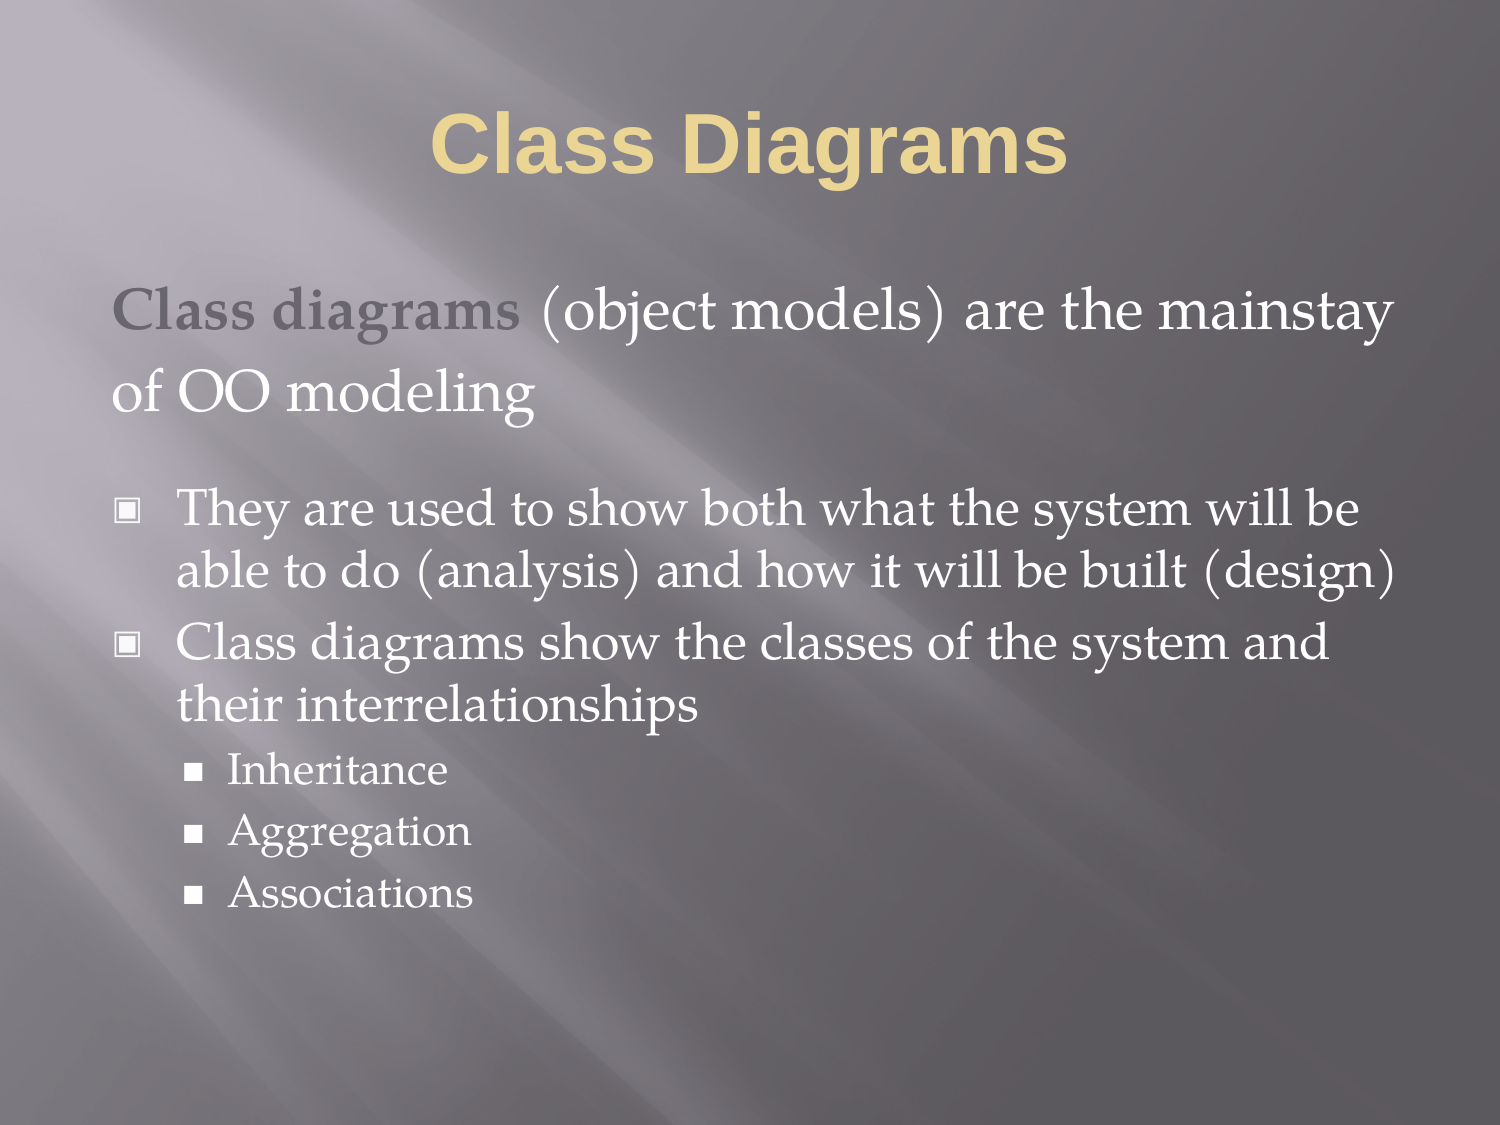

# Class Diagrams
Class diagrams (object models) are the mainstay
of OO modeling

They are used to show both what the system will be able to do (analysis) and how it will be built (design)
Class diagrams show the classes of the system and their interrelationships
Inheritance
Aggregation
Associations